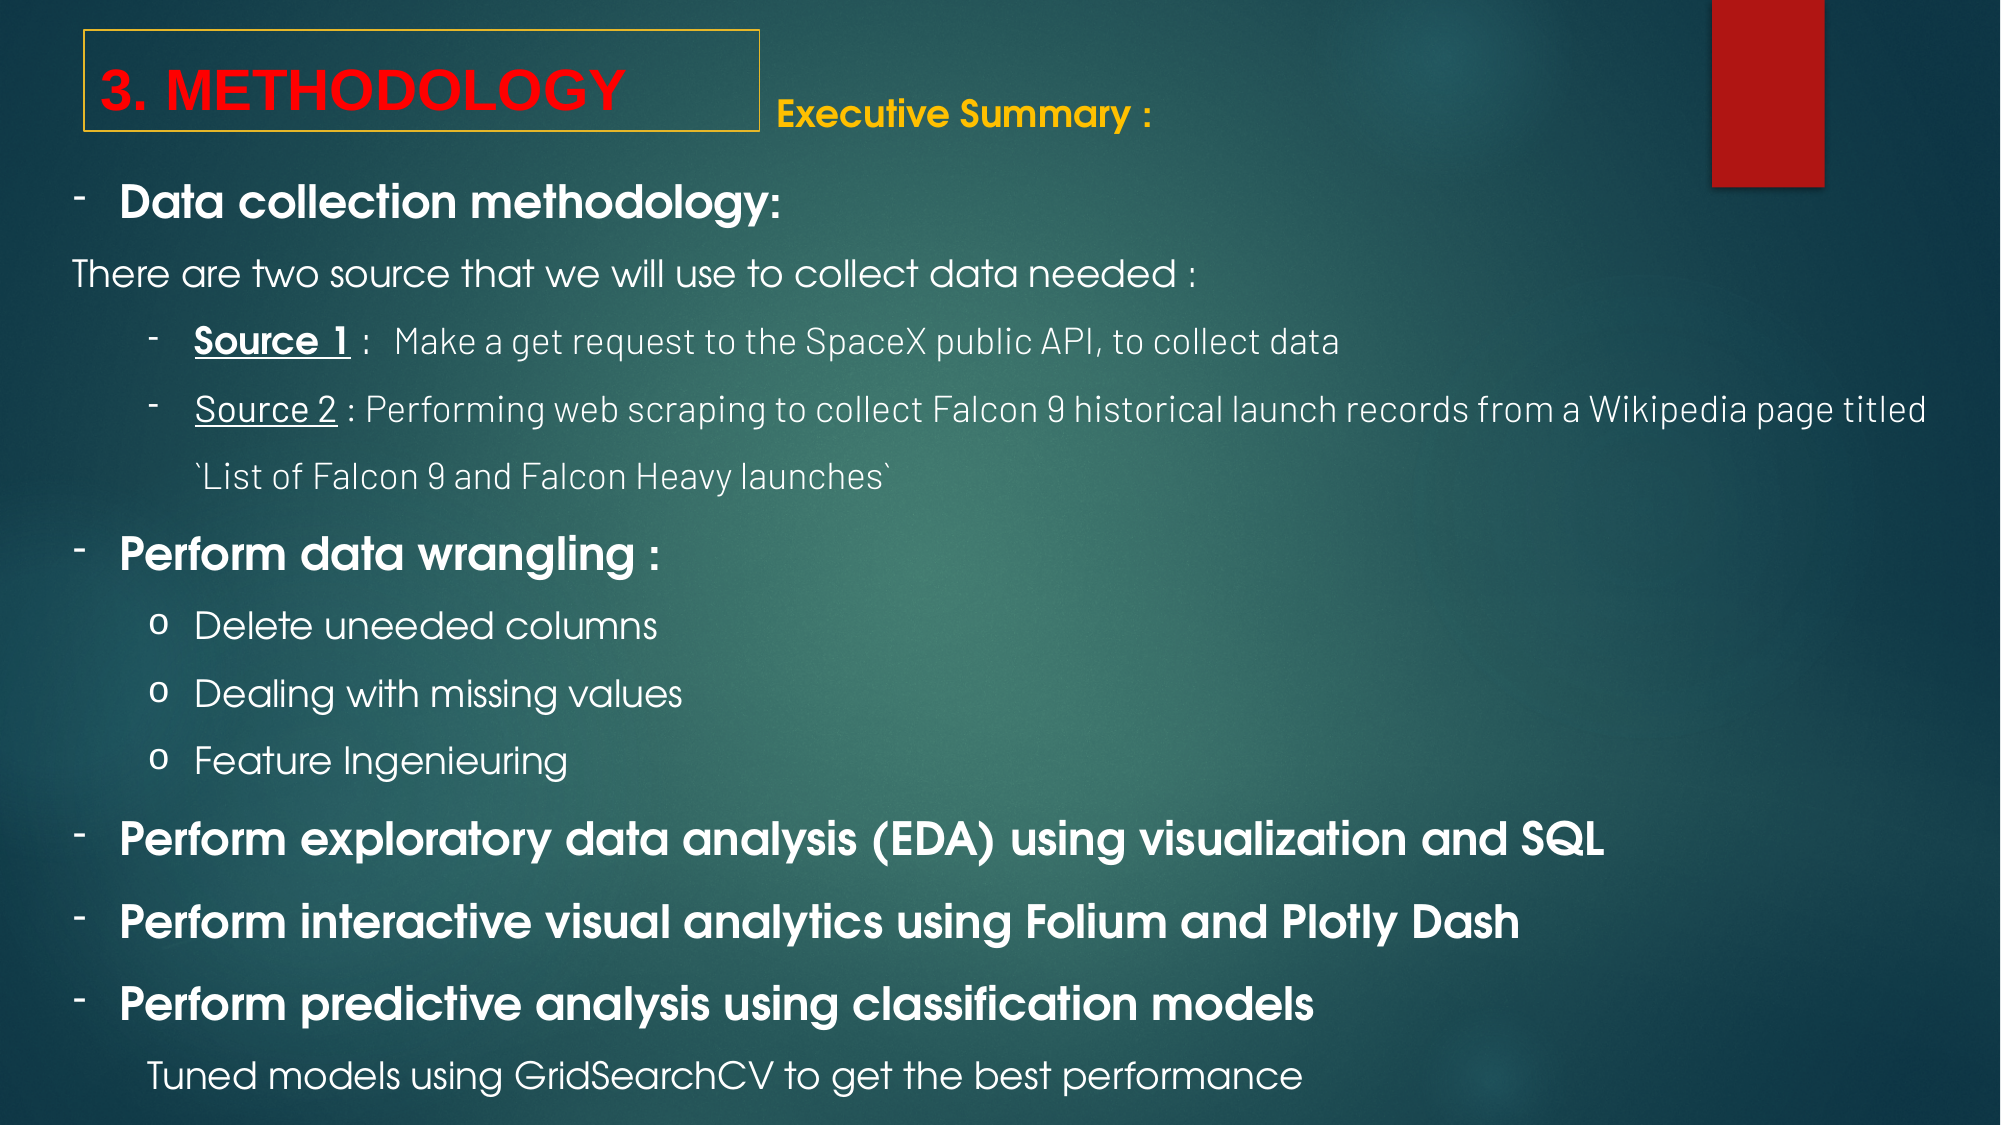

3. METHODOLOGY
Executive Summary :​
Data collection methodology:
There are two source that we will use to collect data needed :
Source 1 :  Make a get request to the SpaceX public API, to collect data
Source 2 : Performing web scraping to collect Falcon 9 historical launch records from a Wikipedia page titled `List of Falcon 9 and Falcon Heavy launches`
Perform data wrangling :
Delete uneeded columns
Dealing with missing values
Feature Ingenieuring
Perform exploratory data analysis (EDA) using visualization and SQL
Perform interactive visual analytics using Folium and Plotly Dash
Perform predictive analysis using classification models
Tuned models using GridSearchCV to get the best performance